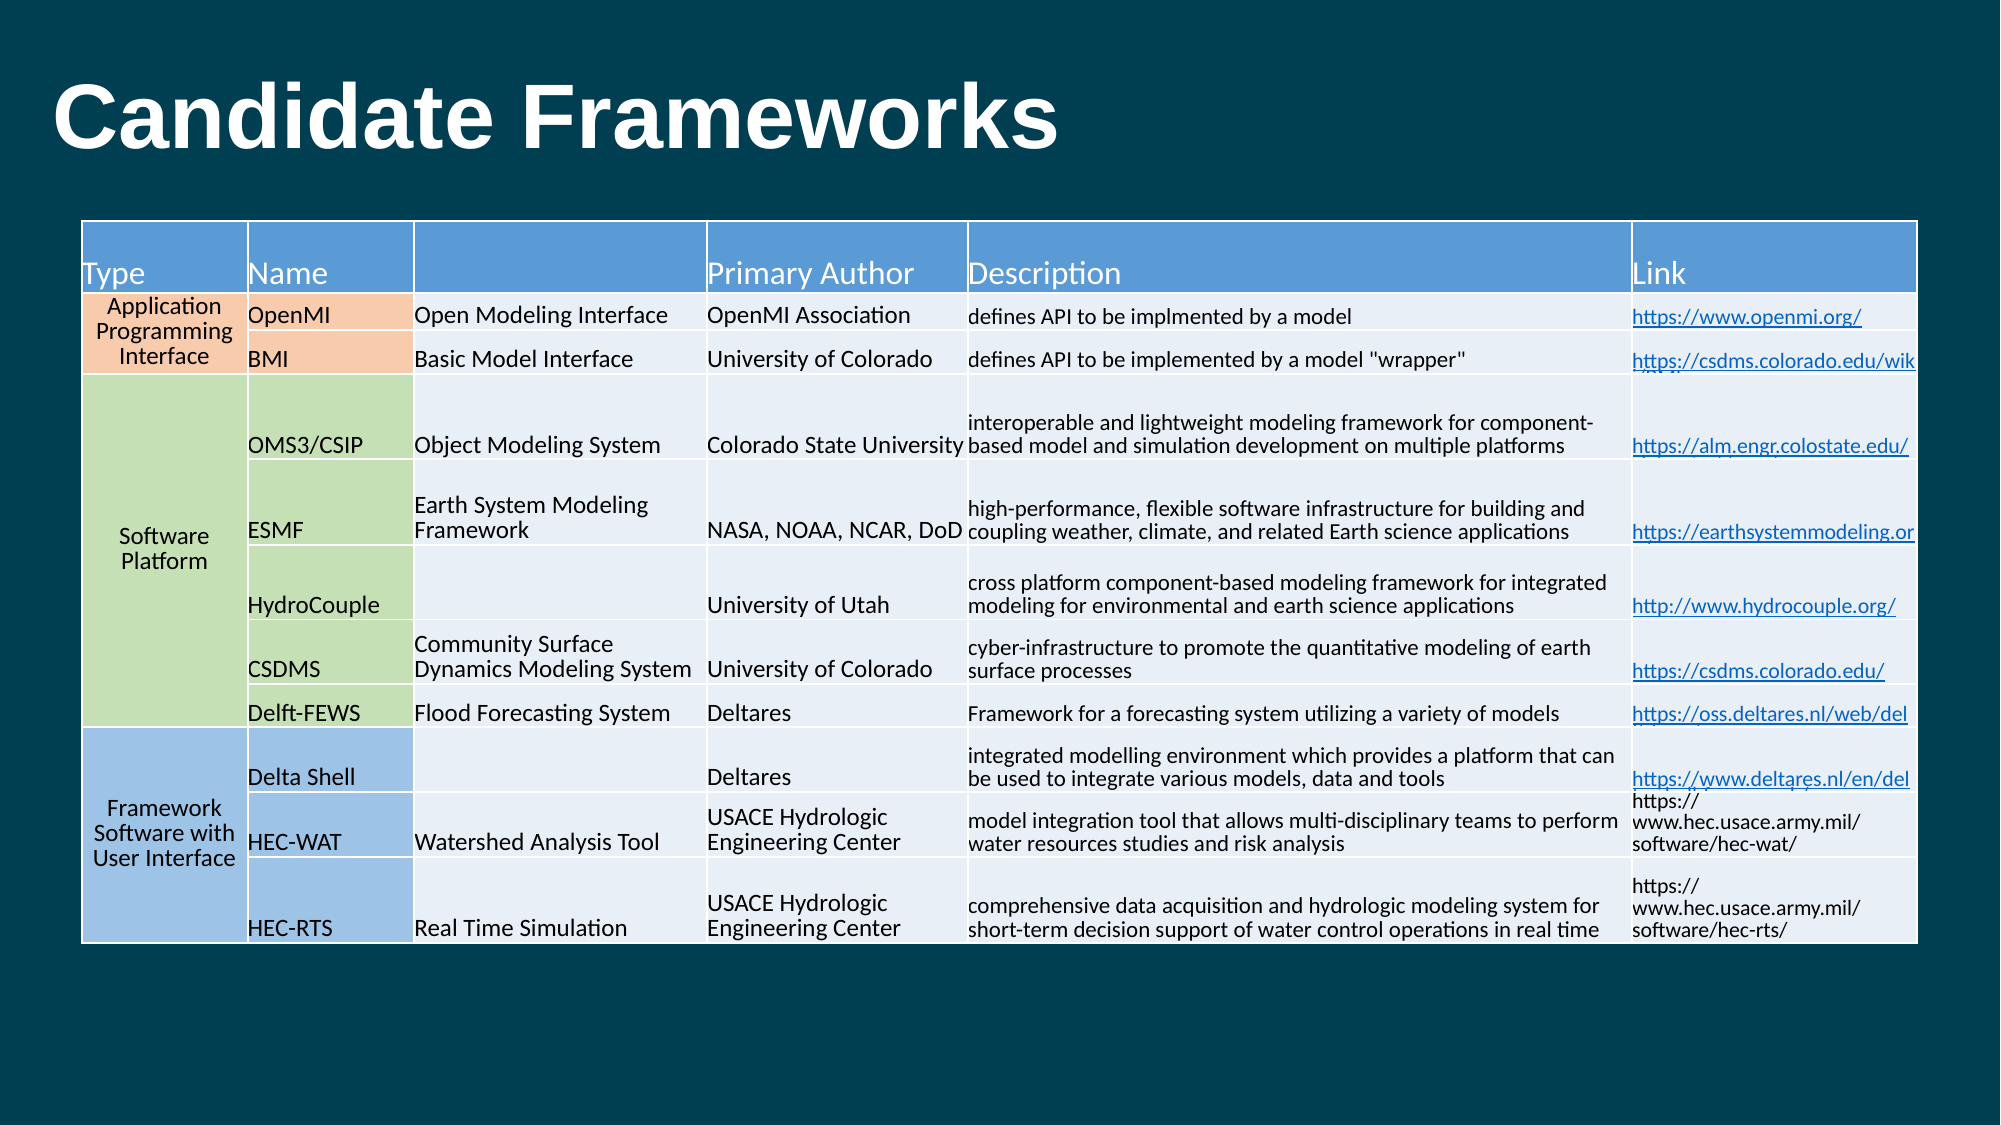

# Candidate Frameworks
| Type | Name |  | Primary Author | Description | Link |
| --- | --- | --- | --- | --- | --- |
| Application Programming Interface | OpenMI | Open Modeling Interface | OpenMI Association | defines API to be implmented by a model | https://www.openmi.org/ |
|  | BMI | Basic Model Interface | University of Colorado | defines API to be implemented by a model "wrapper" | https://csdms.colorado.edu/wiki/BMI |
| Software Platform | OMS3/CSIP | Object Modeling System | Colorado State University | interoperable and lightweight modeling framework for component-based model and simulation development on multiple platforms | https://alm.engr.colostate.edu/cb/project/oms/ |
|  | ESMF | Earth System Modeling Framework | NASA, NOAA, NCAR, DoD | high-performance, flexible software infrastructure for building and coupling weather, climate, and related Earth science applications | https://earthsystemmodeling.org/ |
|  | HydroCouple |  | University of Utah | cross platform component-based modeling framework for integrated modeling for environmental and earth science applications | http://www.hydrocouple.org/ |
|  | CSDMS | Community Surface Dynamics Modeling System | University of Colorado | cyber-infrastructure to promote the quantitative modeling of earth surface processes | https://csdms.colorado.edu/ |
|  | Delft-FEWS | Flood Forecasting System | Deltares | Framework for a forecasting system utilizing a variety of models | https://oss.deltares.nl/web/delft-fews/ |
| Framework Software with User Interface | Delta Shell |  | Deltares | integrated modelling environment which provides a platform that can be used to integrate various models, data and tools | https://www.deltares.nl/en/delta-shell-framework/ |
|  | HEC-WAT | Watershed Analysis Tool | USACE Hydrologic Engineering Center | model integration tool that allows multi-disciplinary teams to perform water resources studies and risk analysis | https://www.hec.usace.army.mil/software/hec-wat/ |
|  | HEC-RTS | Real Time Simulation | USACE Hydrologic Engineering Center | comprehensive data acquisition and hydrologic modeling system for short-term decision support of water control operations in real time | https://www.hec.usace.army.mil/software/hec-rts/ |